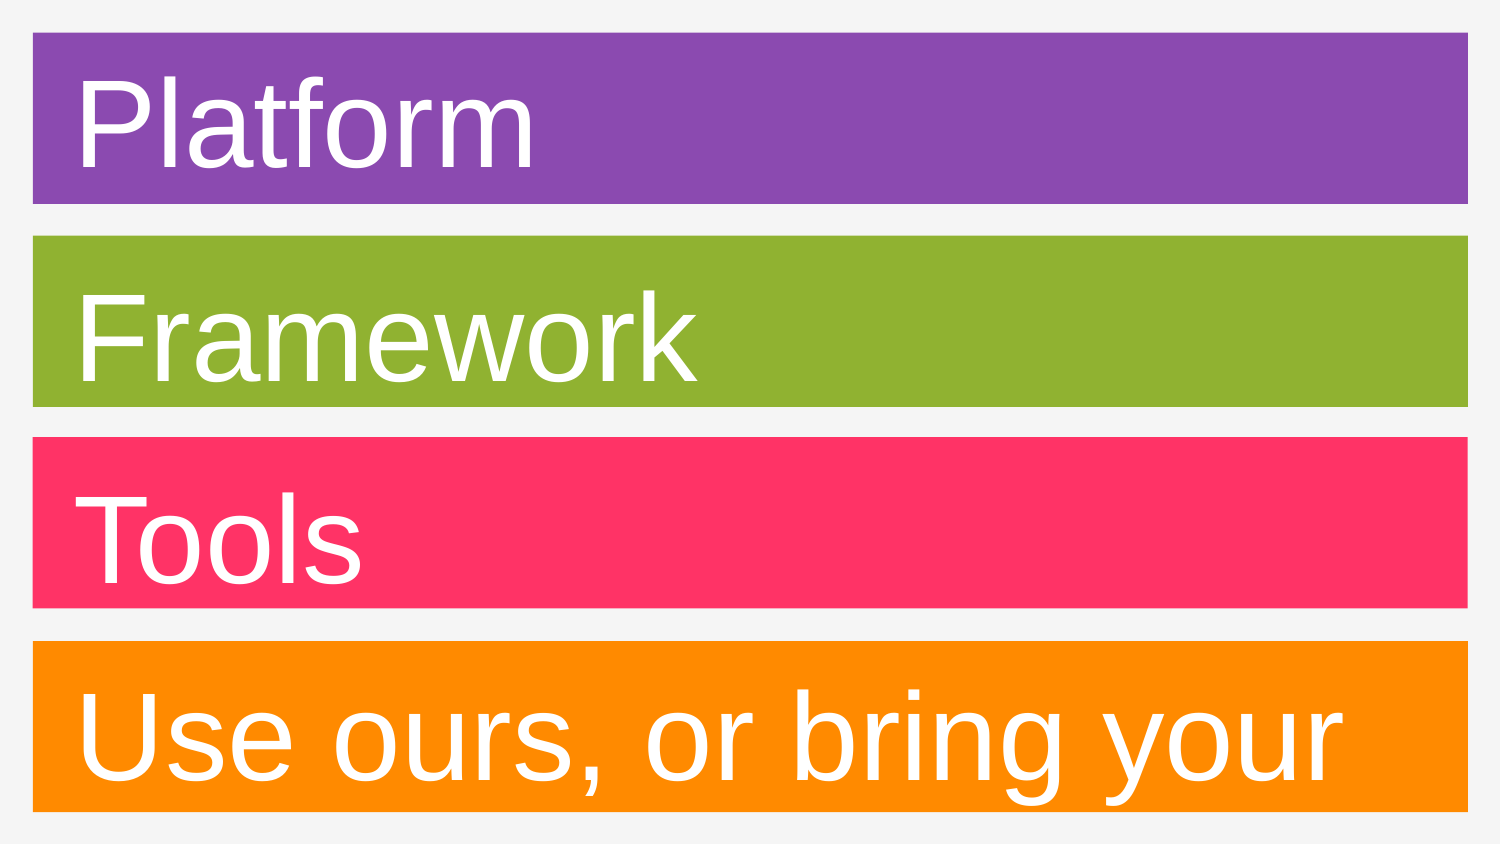

# Platform
Framework
Tools
Use ours, or bring your own